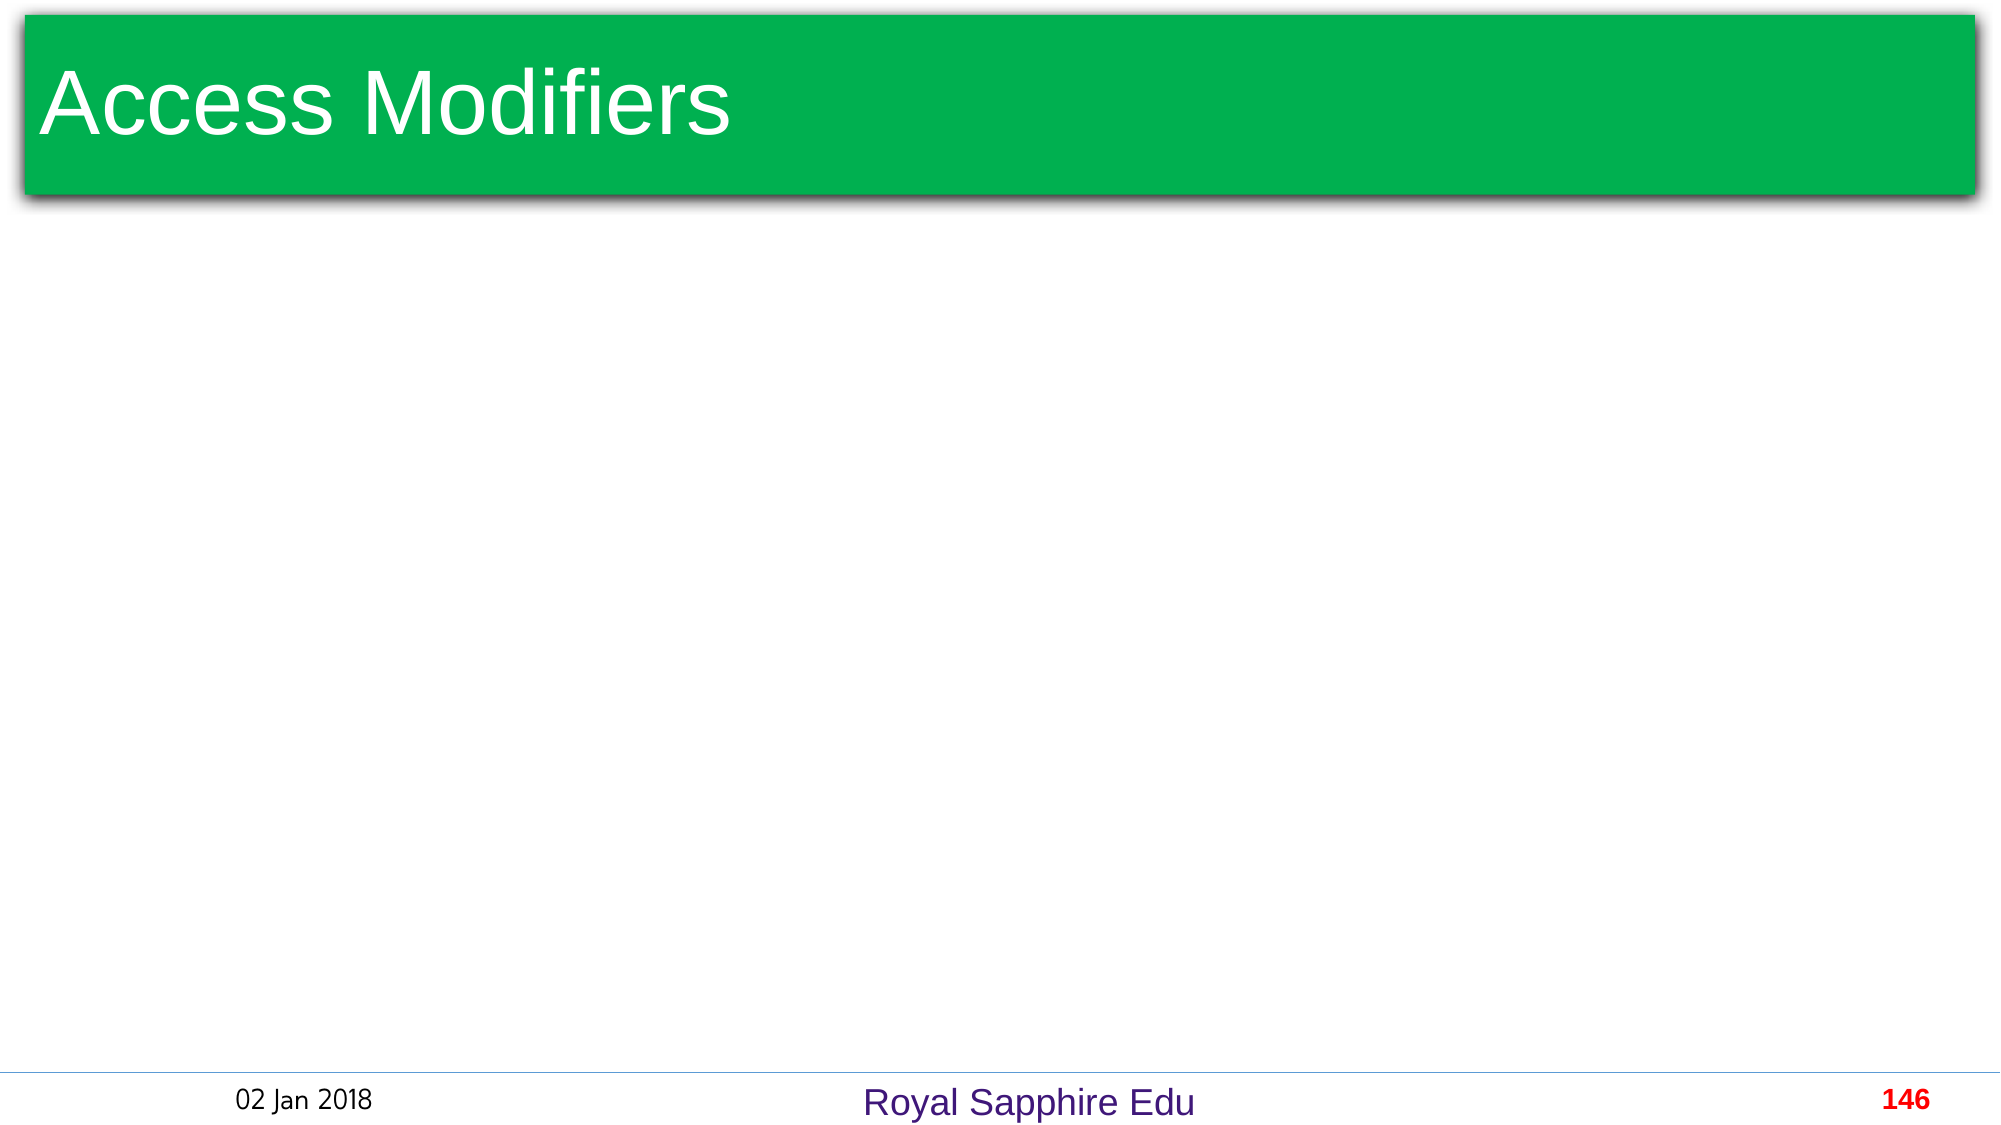

# Access Modifiers

02 Jan 2018
146